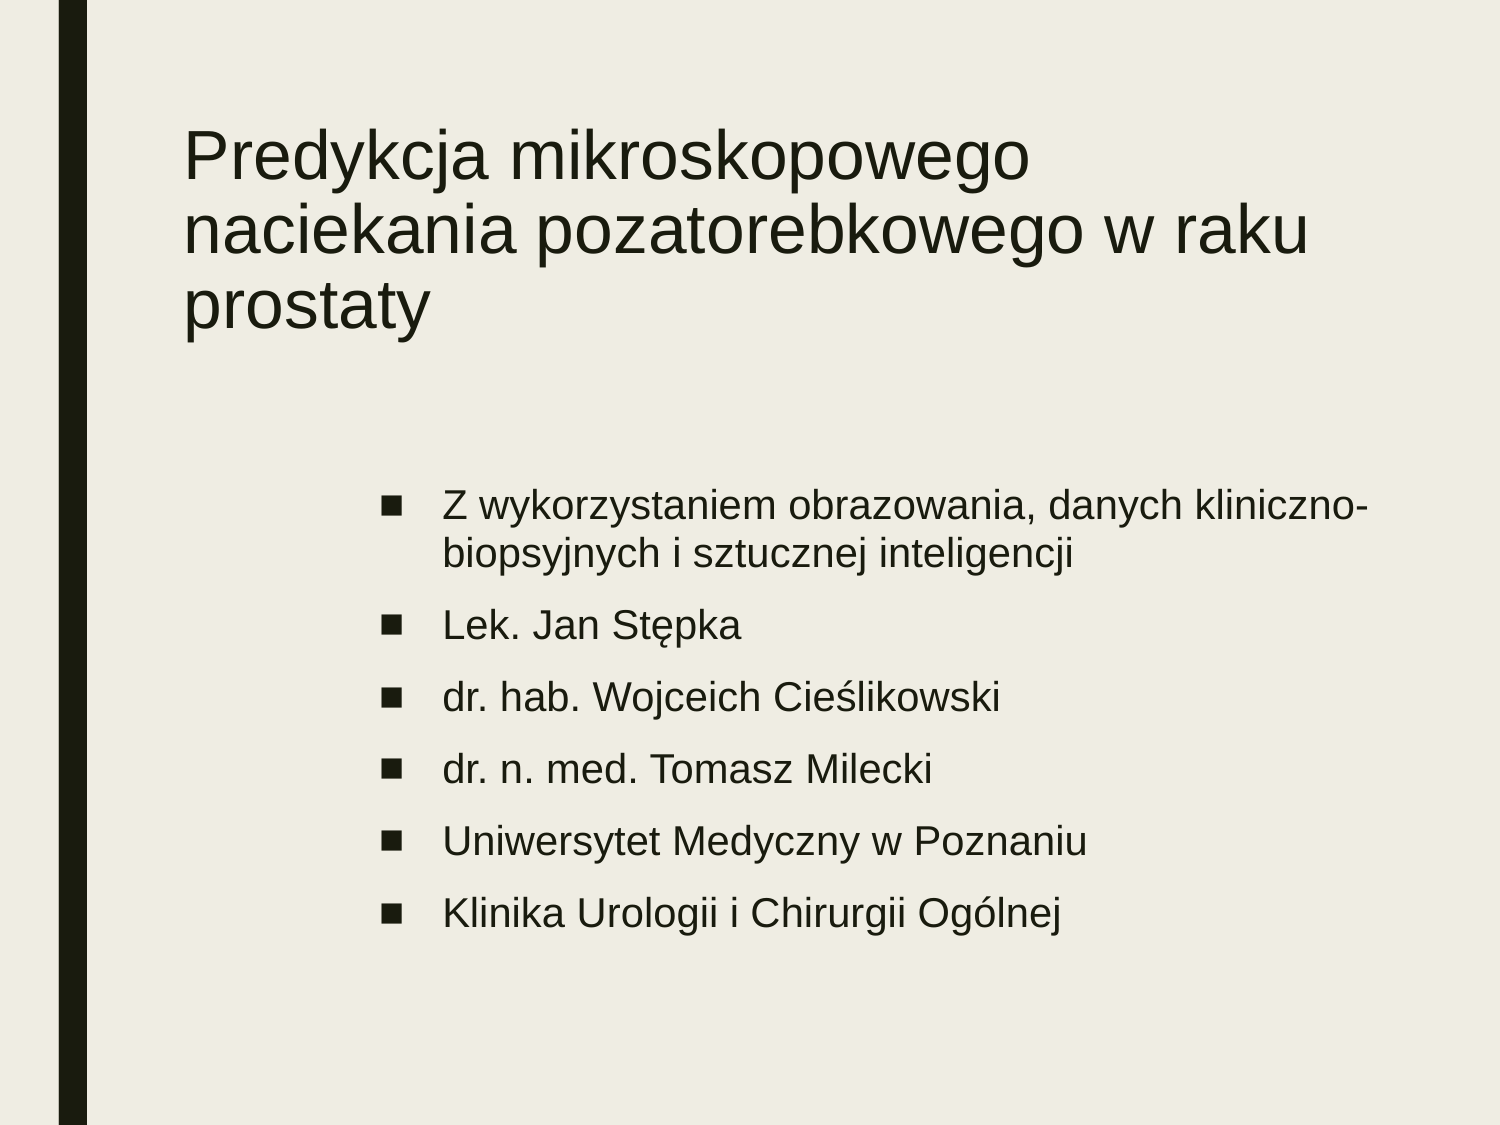

# Predykcja mikroskopowego naciekania pozatorebkowego w raku prostaty
Z wykorzystaniem obrazowania, danych kliniczno-biopsyjnych i sztucznej inteligencji
Lek. Jan Stępka
dr. hab. Wojceich Cieślikowski
dr. n. med. Tomasz Milecki
Uniwersytet Medyczny w Poznaniu
Klinika Urologii i Chirurgii Ogólnej